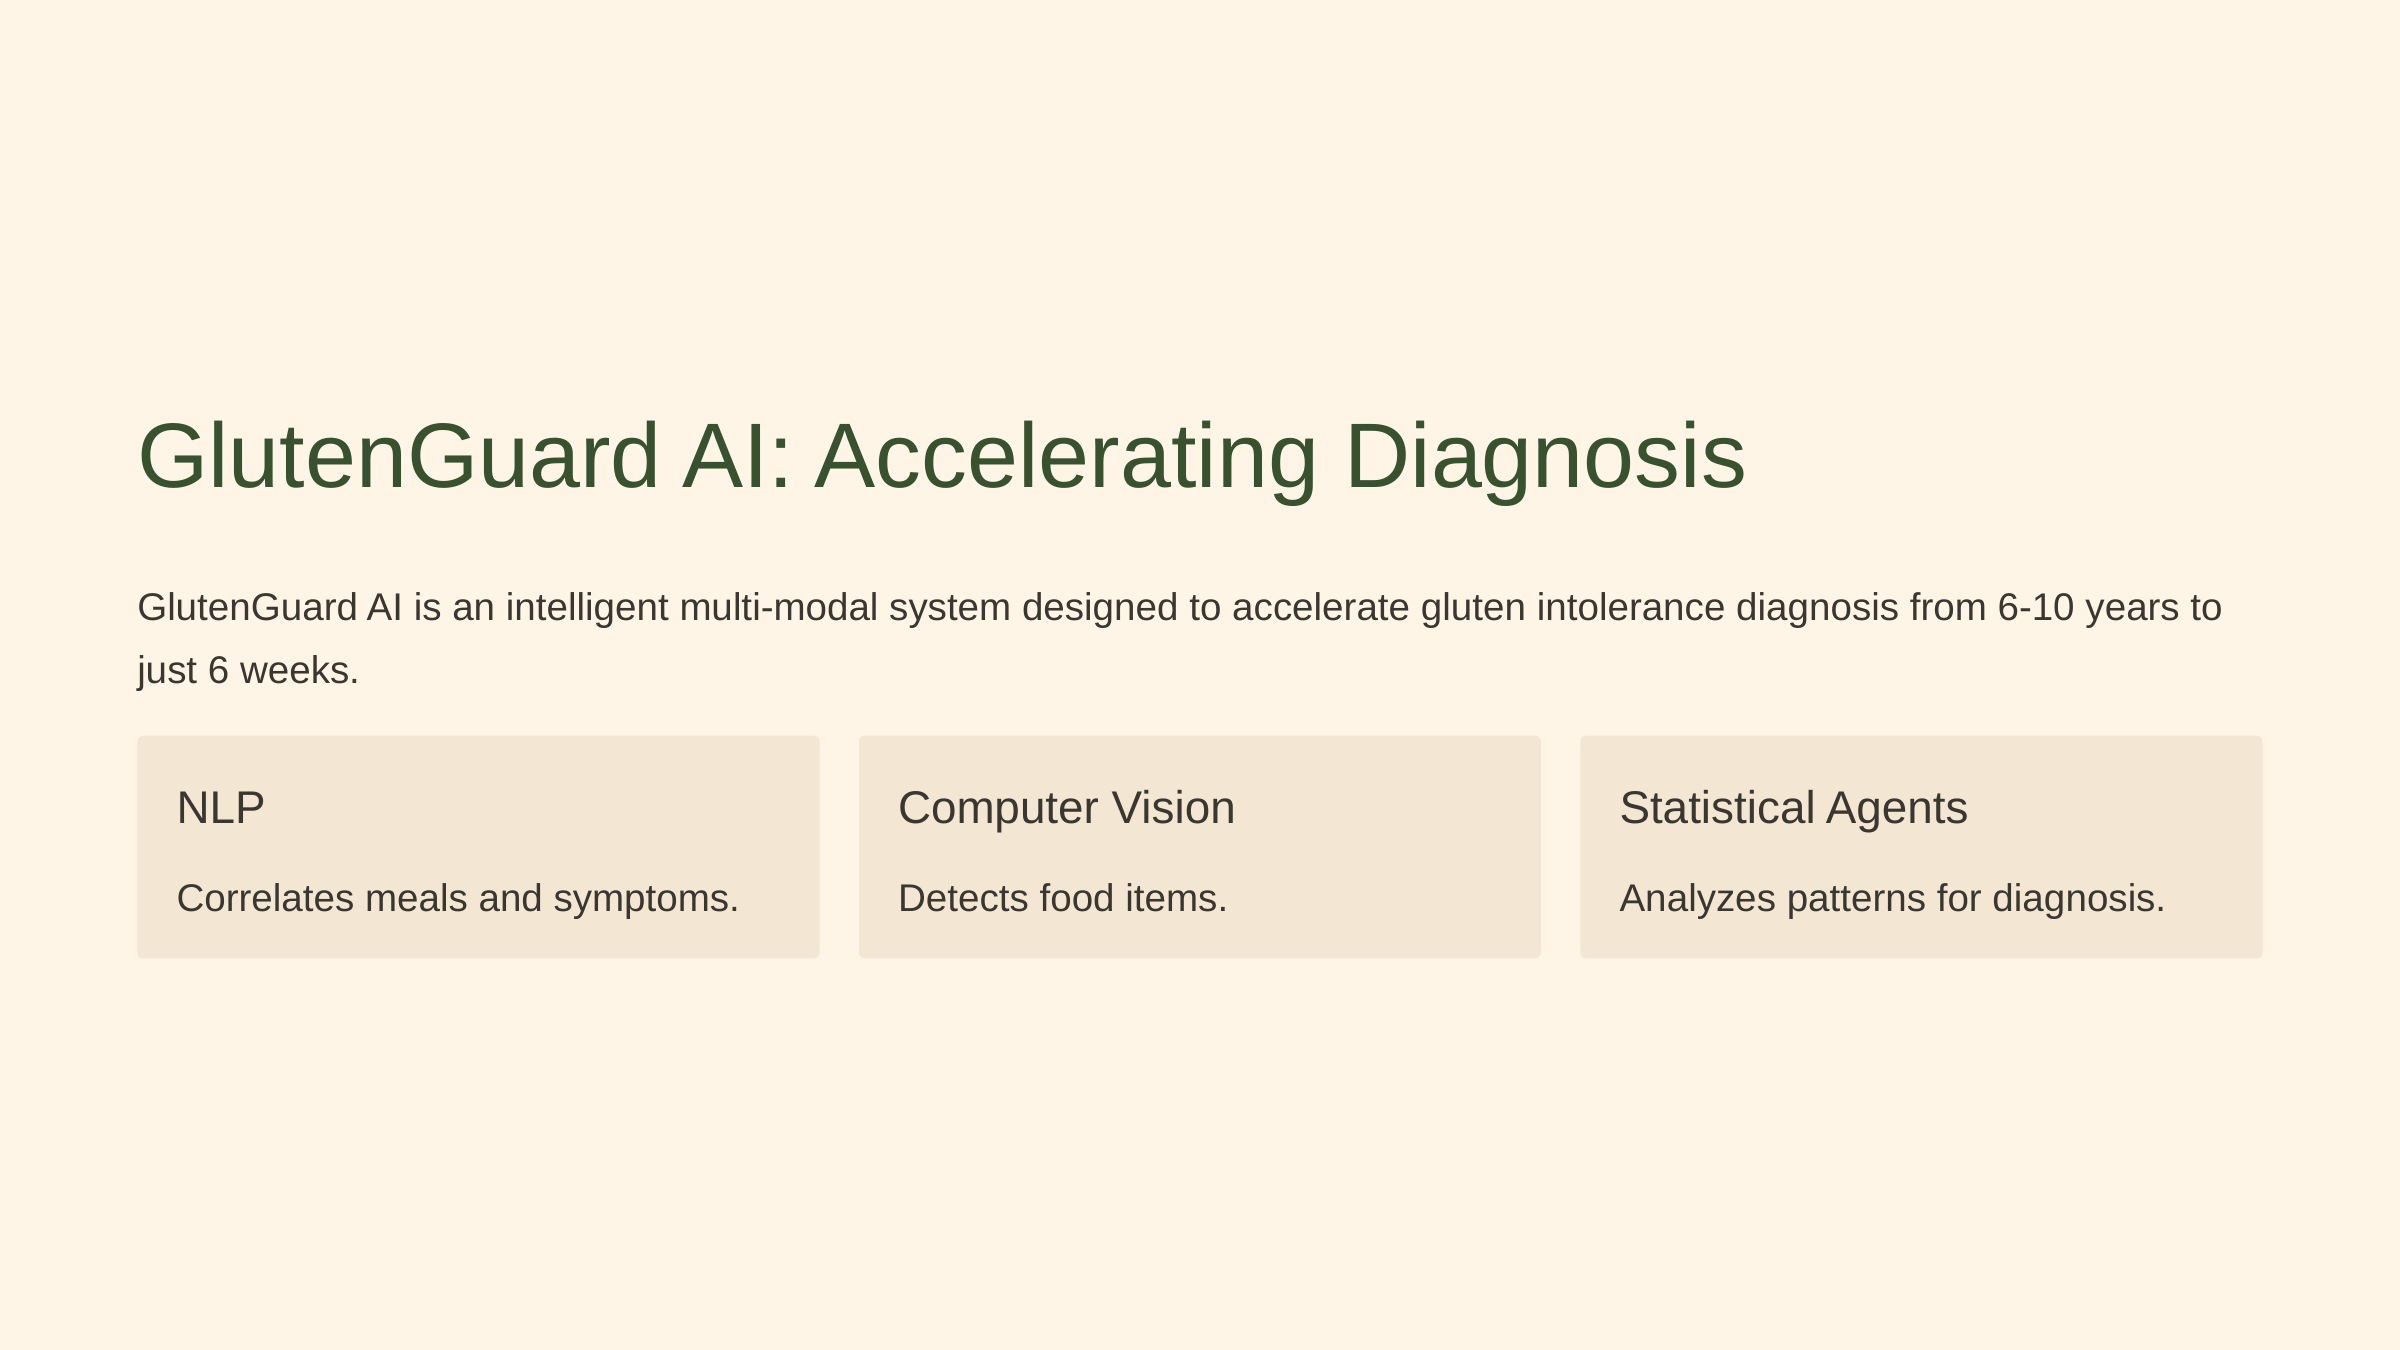

GlutenGuard AI: Accelerating Diagnosis
GlutenGuard AI is an intelligent multi-modal system designed to accelerate gluten intolerance diagnosis from 6-10 years to just 6 weeks.

NLP
Computer Vision
Statistical Agents
Correlates meals and symptoms.
Detects food items.
Analyzes patterns for diagnosis.